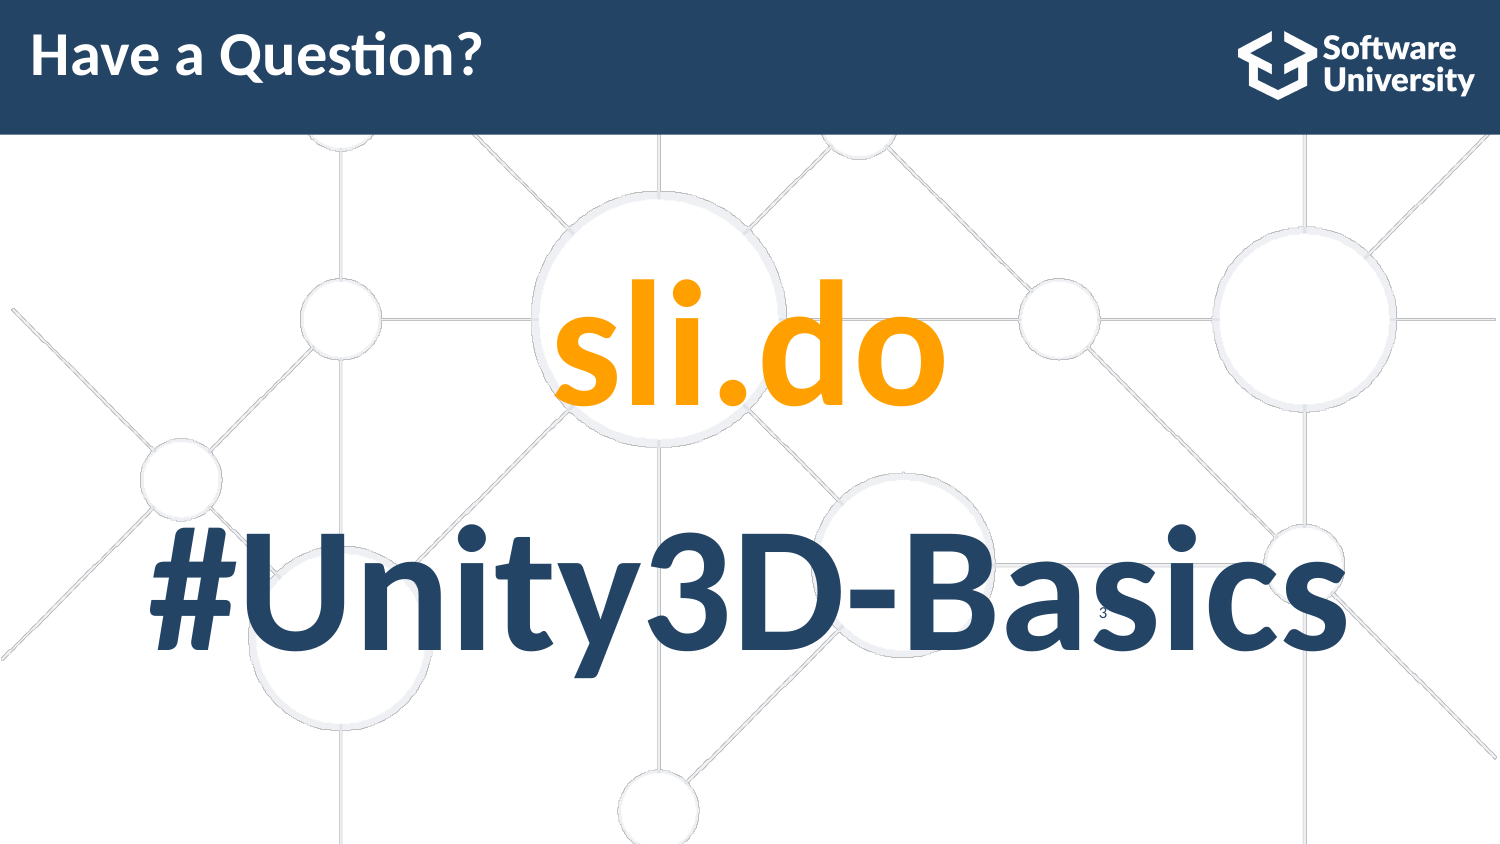

# Have a Question?

sli.do
#Unity3D-Basics
3